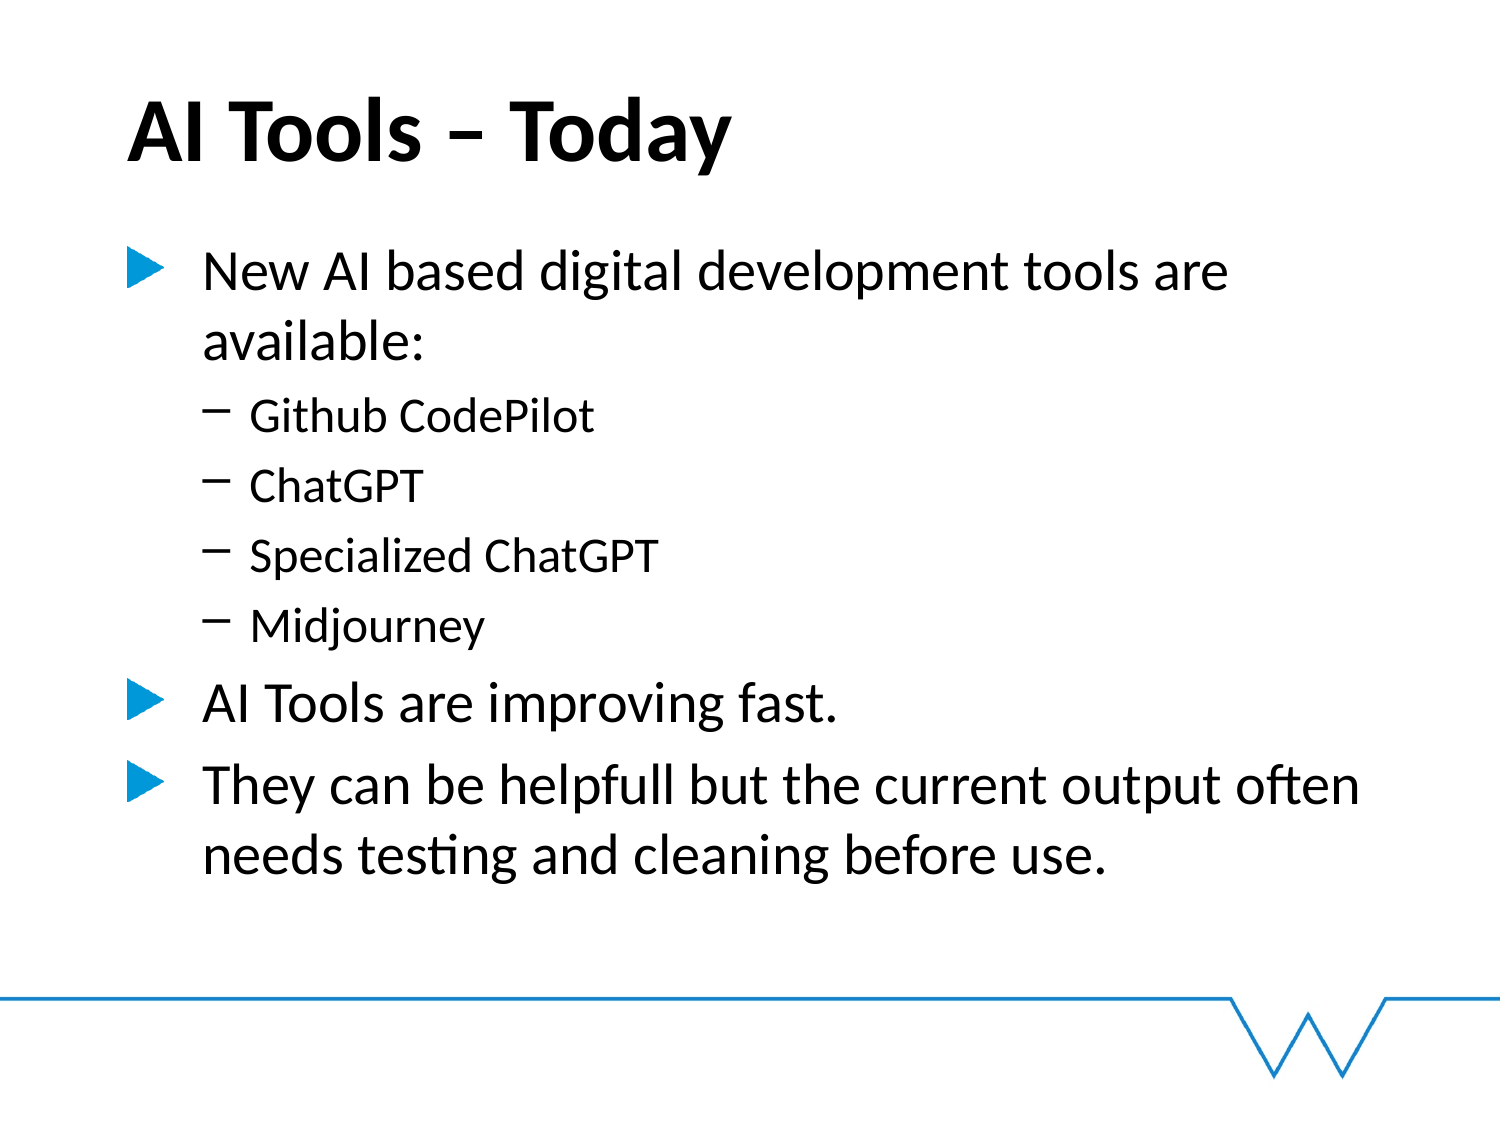

# AI Tools – Today
New AI based digital development tools are available:
Github CodePilot
ChatGPT
Specialized ChatGPT
Midjourney
AI Tools are improving fast.
They can be helpfull but the current output often needs testing and cleaning before use.